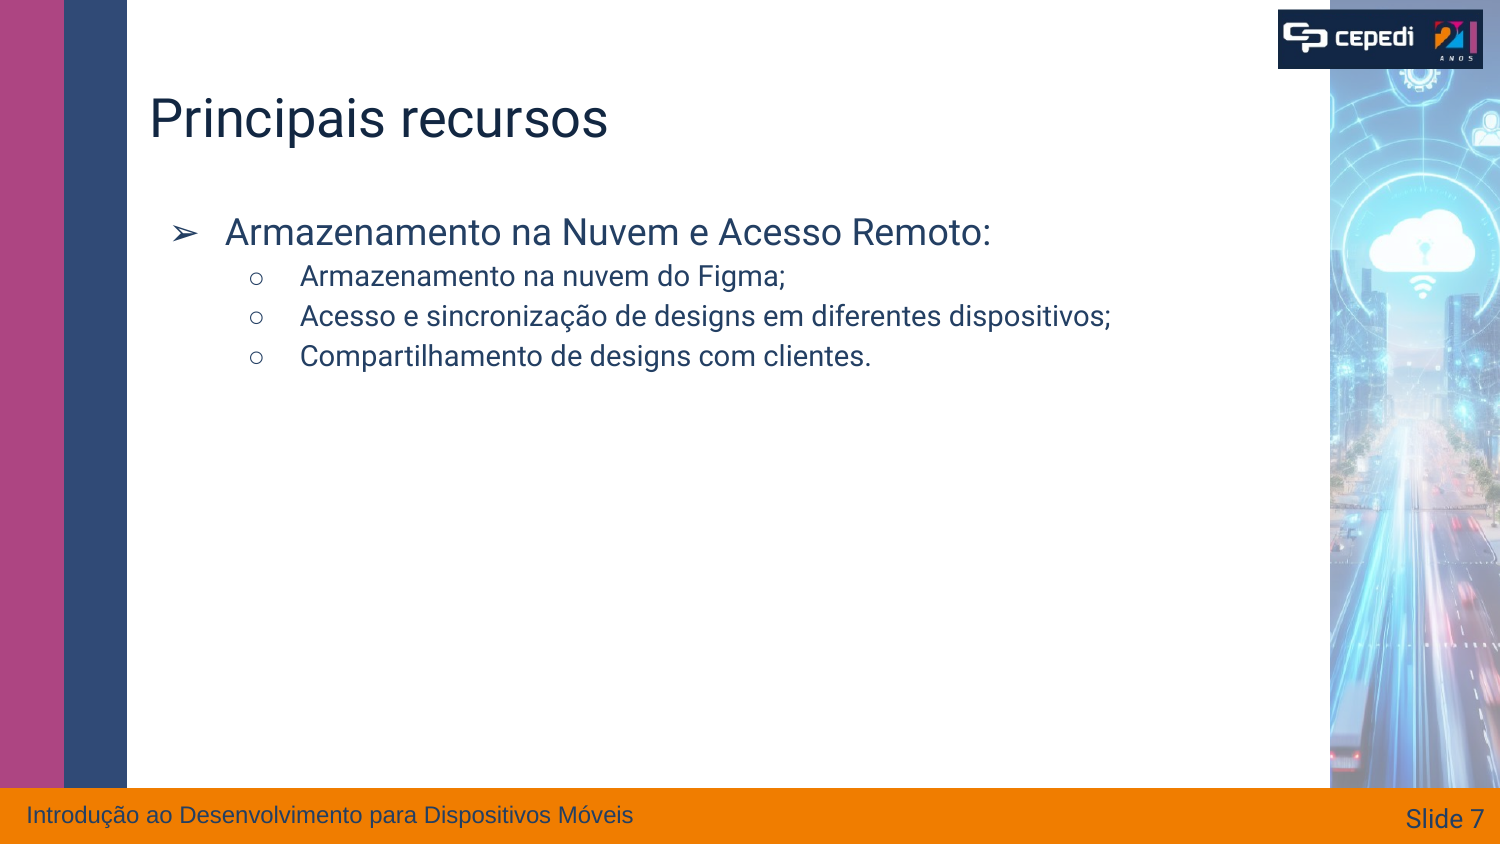

# Principais recursos
Armazenamento na Nuvem e Acesso Remoto:
Armazenamento na nuvem do Figma;
Acesso e sincronização de designs em diferentes dispositivos;
Compartilhamento de designs com clientes.
Introdução ao Desenvolvimento para Dispositivos Móveis
Slide 7